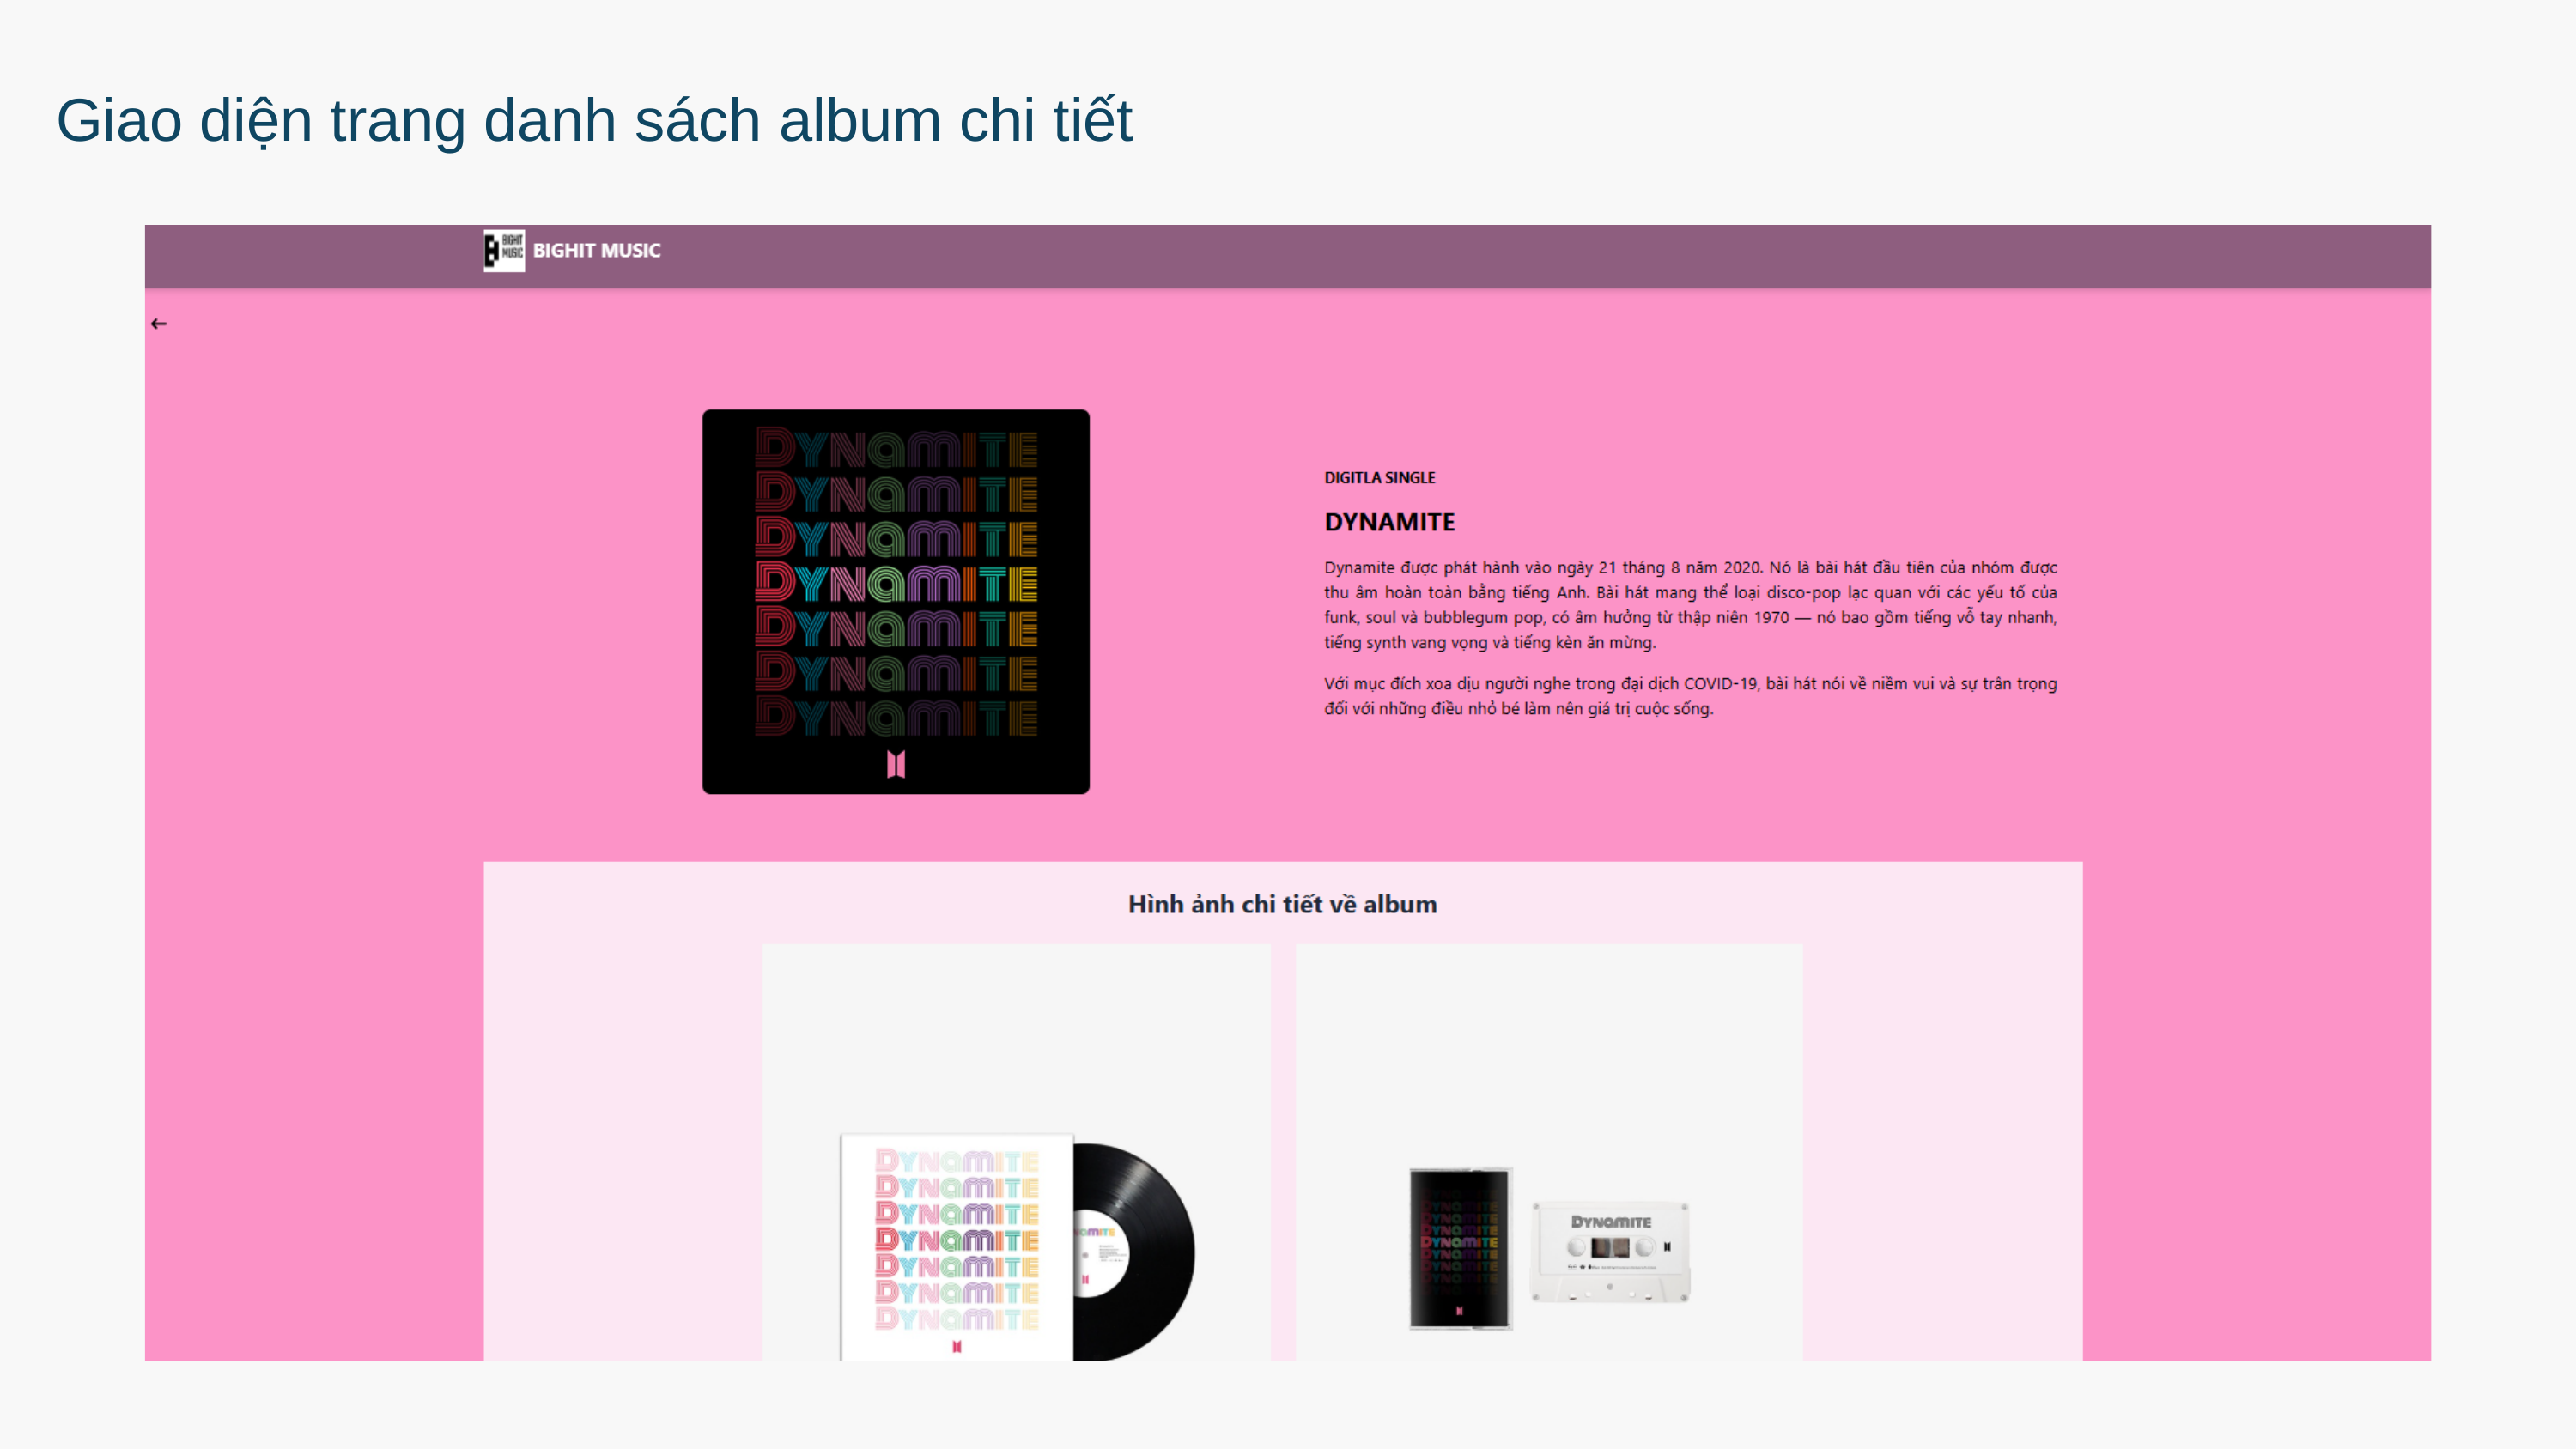

Giao diện trang danh sách album chi tiết